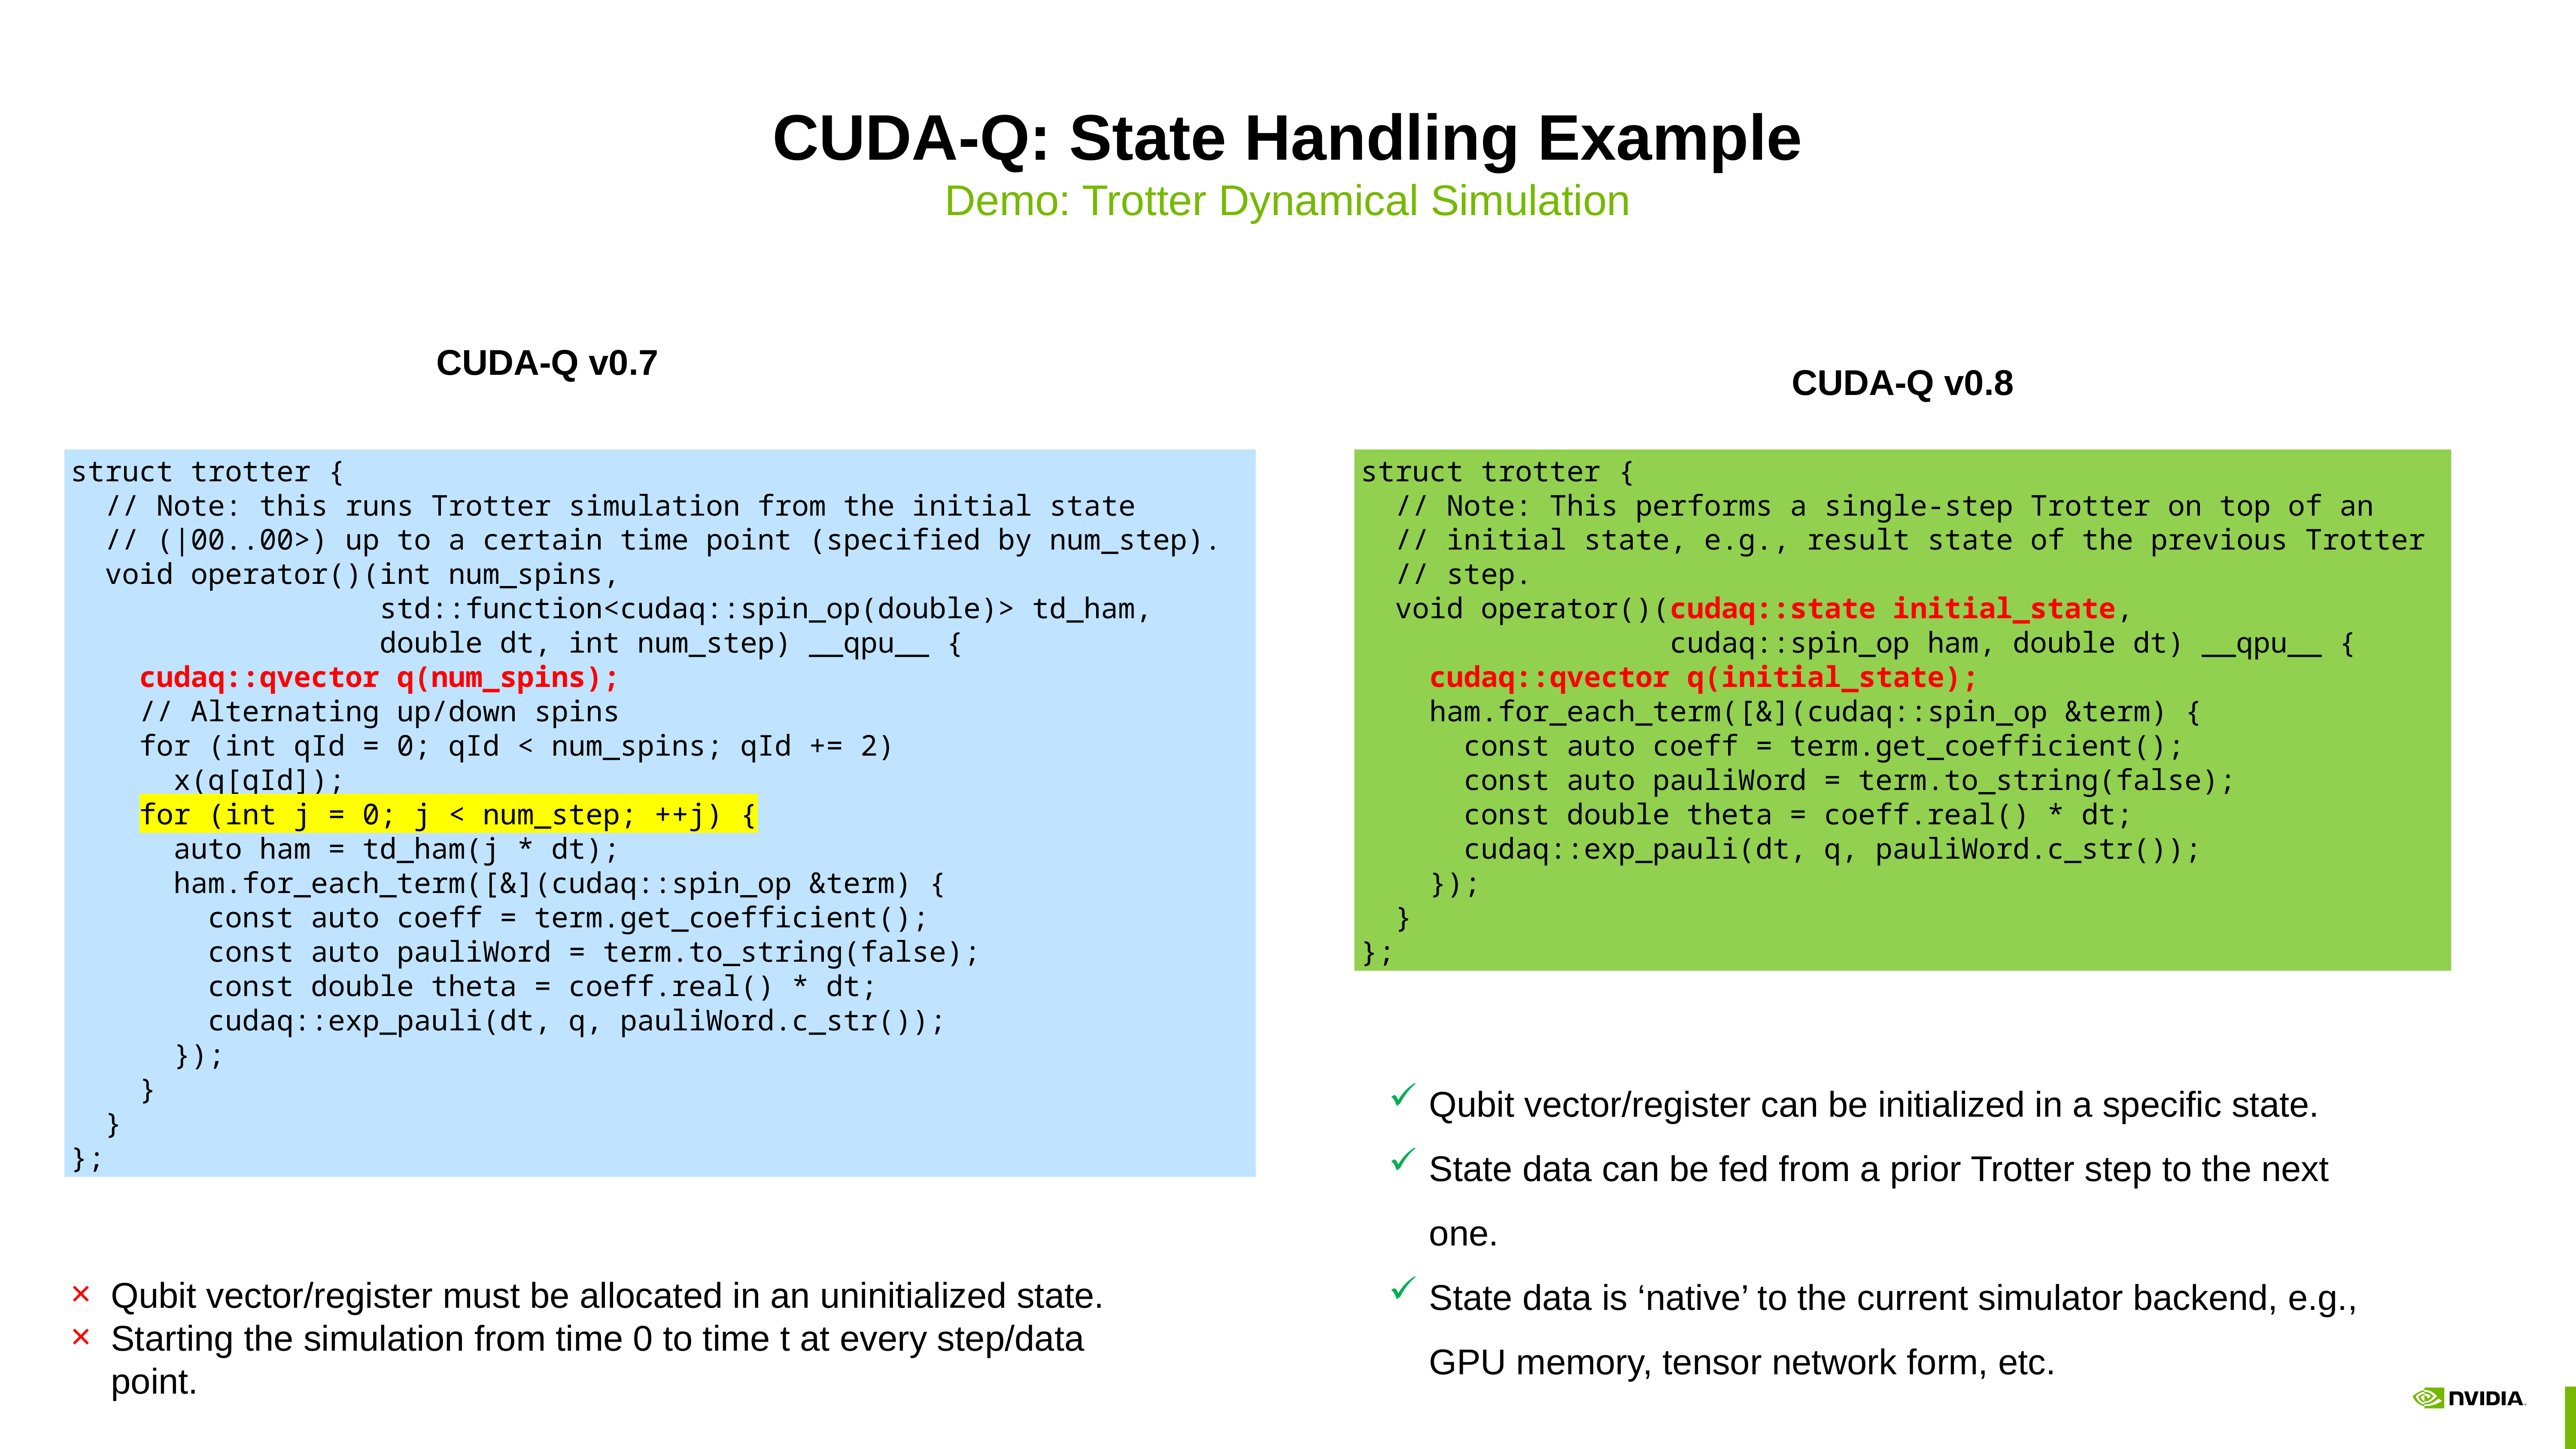

# CUDA-Q: State Handling Example
Demo: Trotter Dynamical Simulation
CUDA-Q v0.7
CUDA-Q v0.8
struct trotter {
  // Note: this runs Trotter simulation from the initial state
  // (|00..00>) up to a certain time point (specified by num_step).
  void operator()(int num_spins,
                  std::function<cudaq::spin_op(double)> td_ham,
                  double dt, int num_step) __qpu__ {
    cudaq::qvector q(num_spins);
    // Alternating up/down spins
    for (int qId = 0; qId < num_spins; qId += 2)
      x(q[qId]);
    for (int j = 0; j < num_step; ++j) {
      auto ham = td_ham(j * dt);
      ham.for_each_term([&](cudaq::spin_op &term) {
        const auto coeff = term.get_coefficient();
        const auto pauliWord = term.to_string(false);
        const double theta = coeff.real() * dt;
        cudaq::exp_pauli(dt, q, pauliWord.c_str());
      });
    }
  }
};
struct trotter {
  // Note: This performs a single-step Trotter on top of an
  // initial state, e.g., result state of the previous Trotter
  // step.
  void operator()(cudaq::state initial_state,
                  cudaq::spin_op ham, double dt) __qpu__ {
    cudaq::qvector q(initial_state);
    ham.for_each_term([&](cudaq::spin_op &term) {
      const auto coeff = term.get_coefficient();
      const auto pauliWord = term.to_string(false);
      const double theta = coeff.real() * dt;
      cudaq::exp_pauli(dt, q, pauliWord.c_str());
    });
  }
};
Qubit vector/register can be initialized in a specific state.
State data can be fed from a prior Trotter step to the next one.
State data is ‘native’ to the current simulator backend, e.g., GPU memory, tensor network form, etc.
Qubit vector/register must be allocated in an uninitialized state.
Starting the simulation from time 0 to time t at every step/data point.